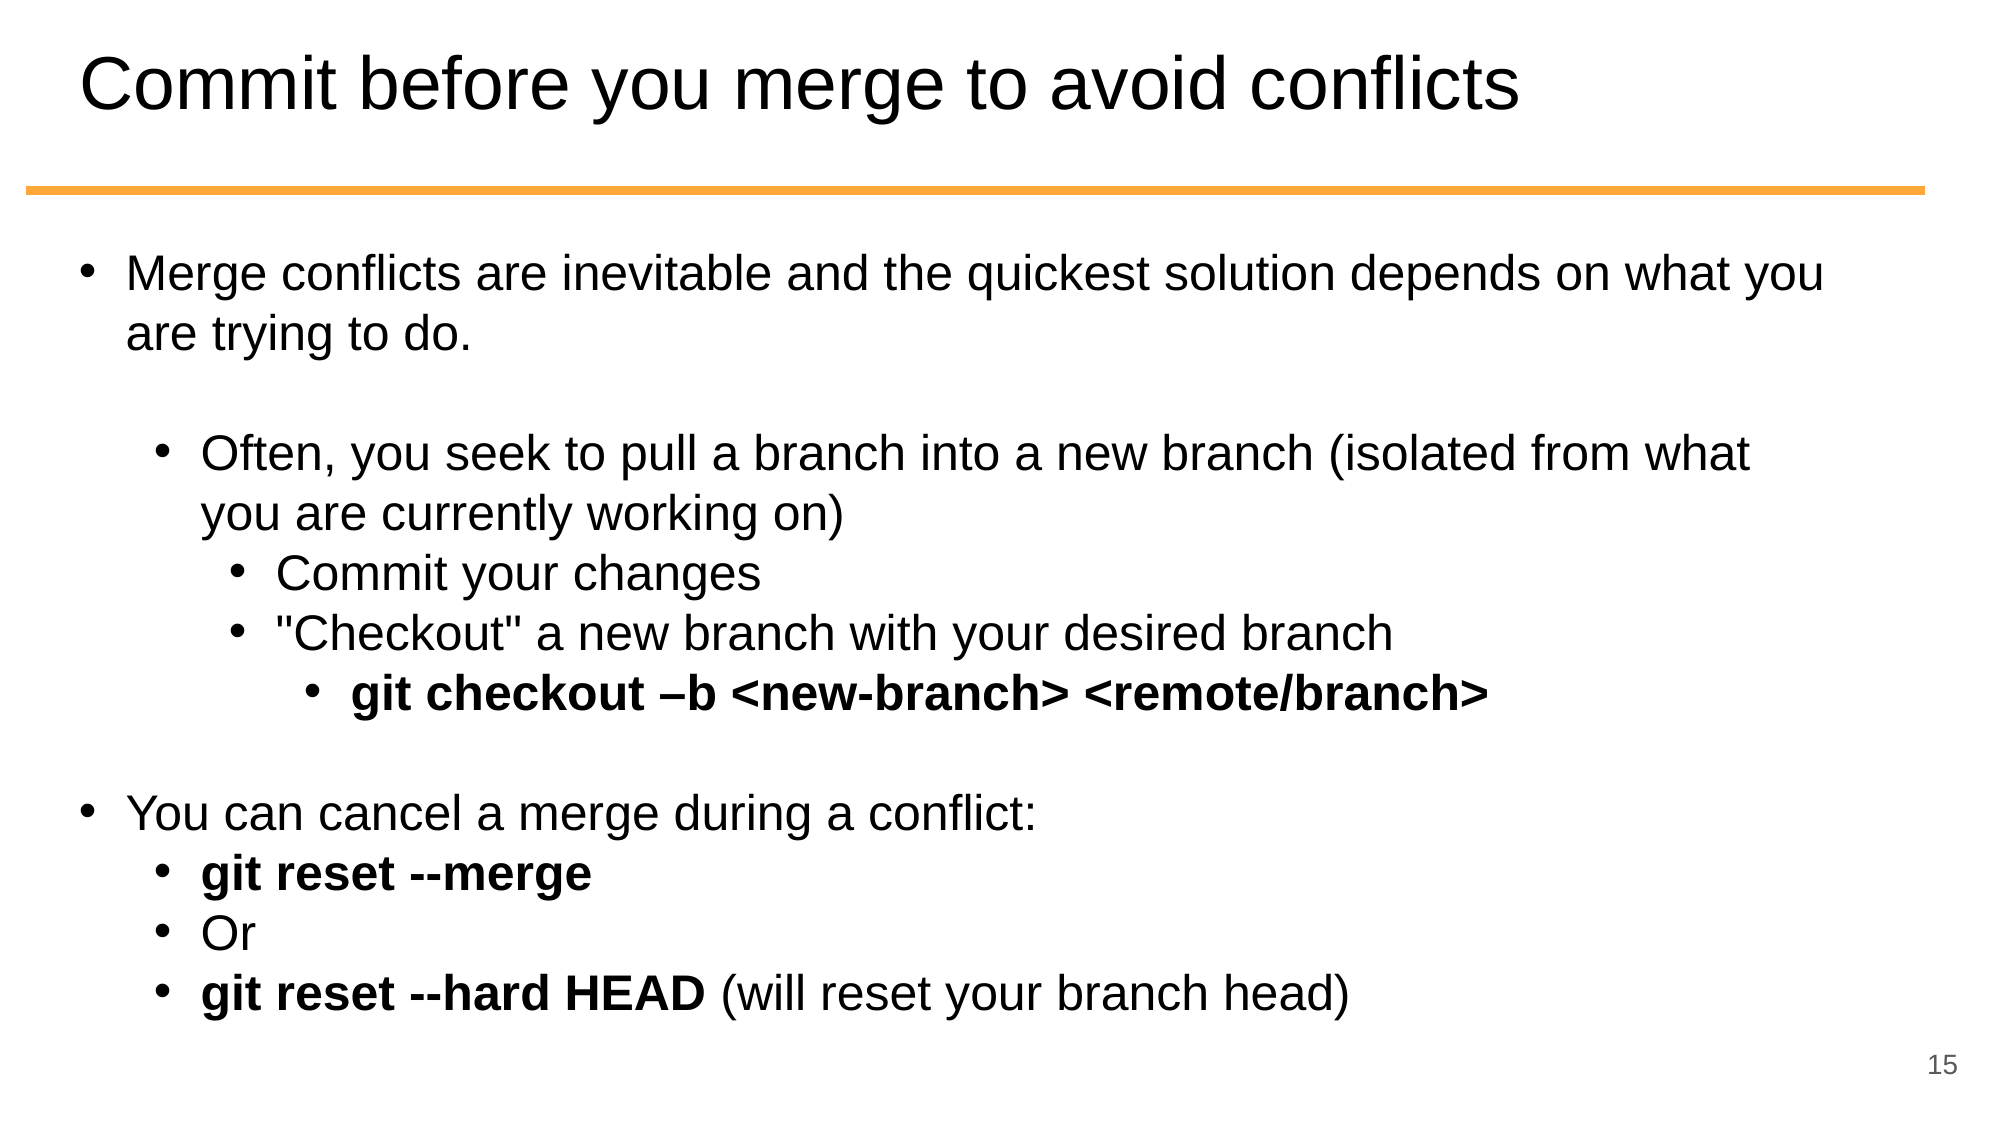

Commit before you merge to avoid conflicts
Merge conflicts are inevitable and the quickest solution depends on what you are trying to do.

Often, you seek to pull a branch into a new branch (isolated from what you are currently working on)
Commit your changes
"Checkout" a new branch with your desired branch
git checkout –b <new-branch> <remote/branch>

You can cancel a merge during a conflict:
git reset --merge
Or
git reset --hard HEAD (will reset your branch head)

15